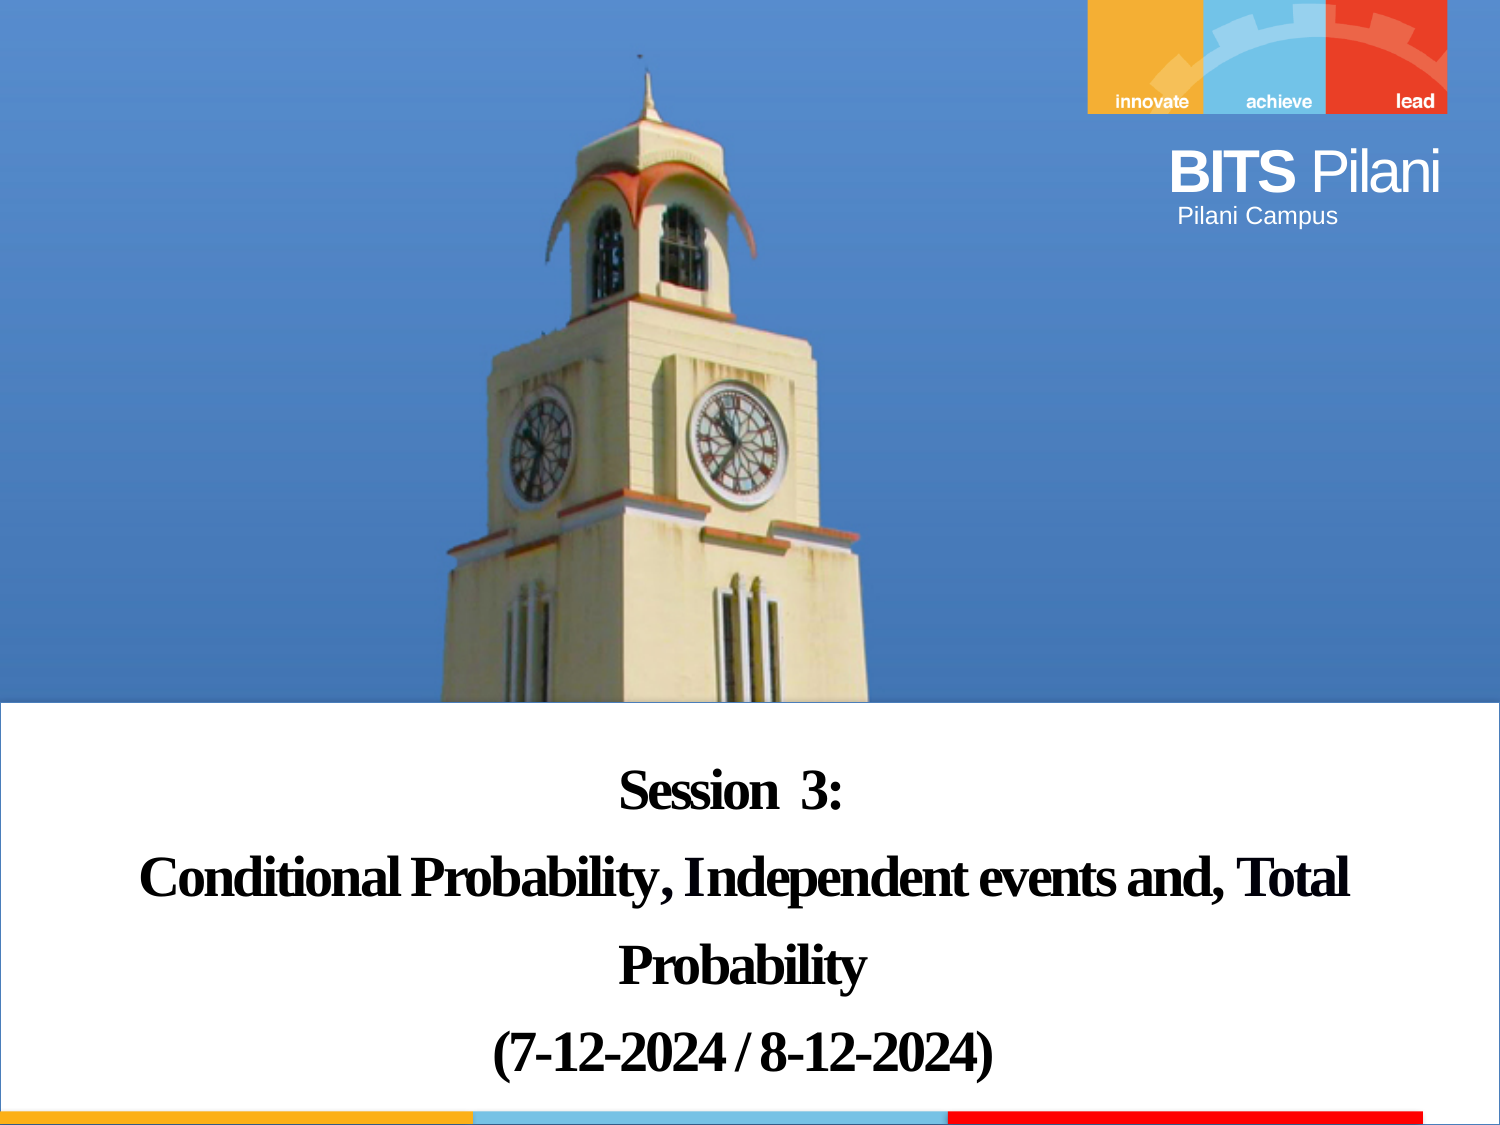

Session  3:
Conditional Probability, Independent events and, Total Probability
(7-12-2024 / 8-12-2024)